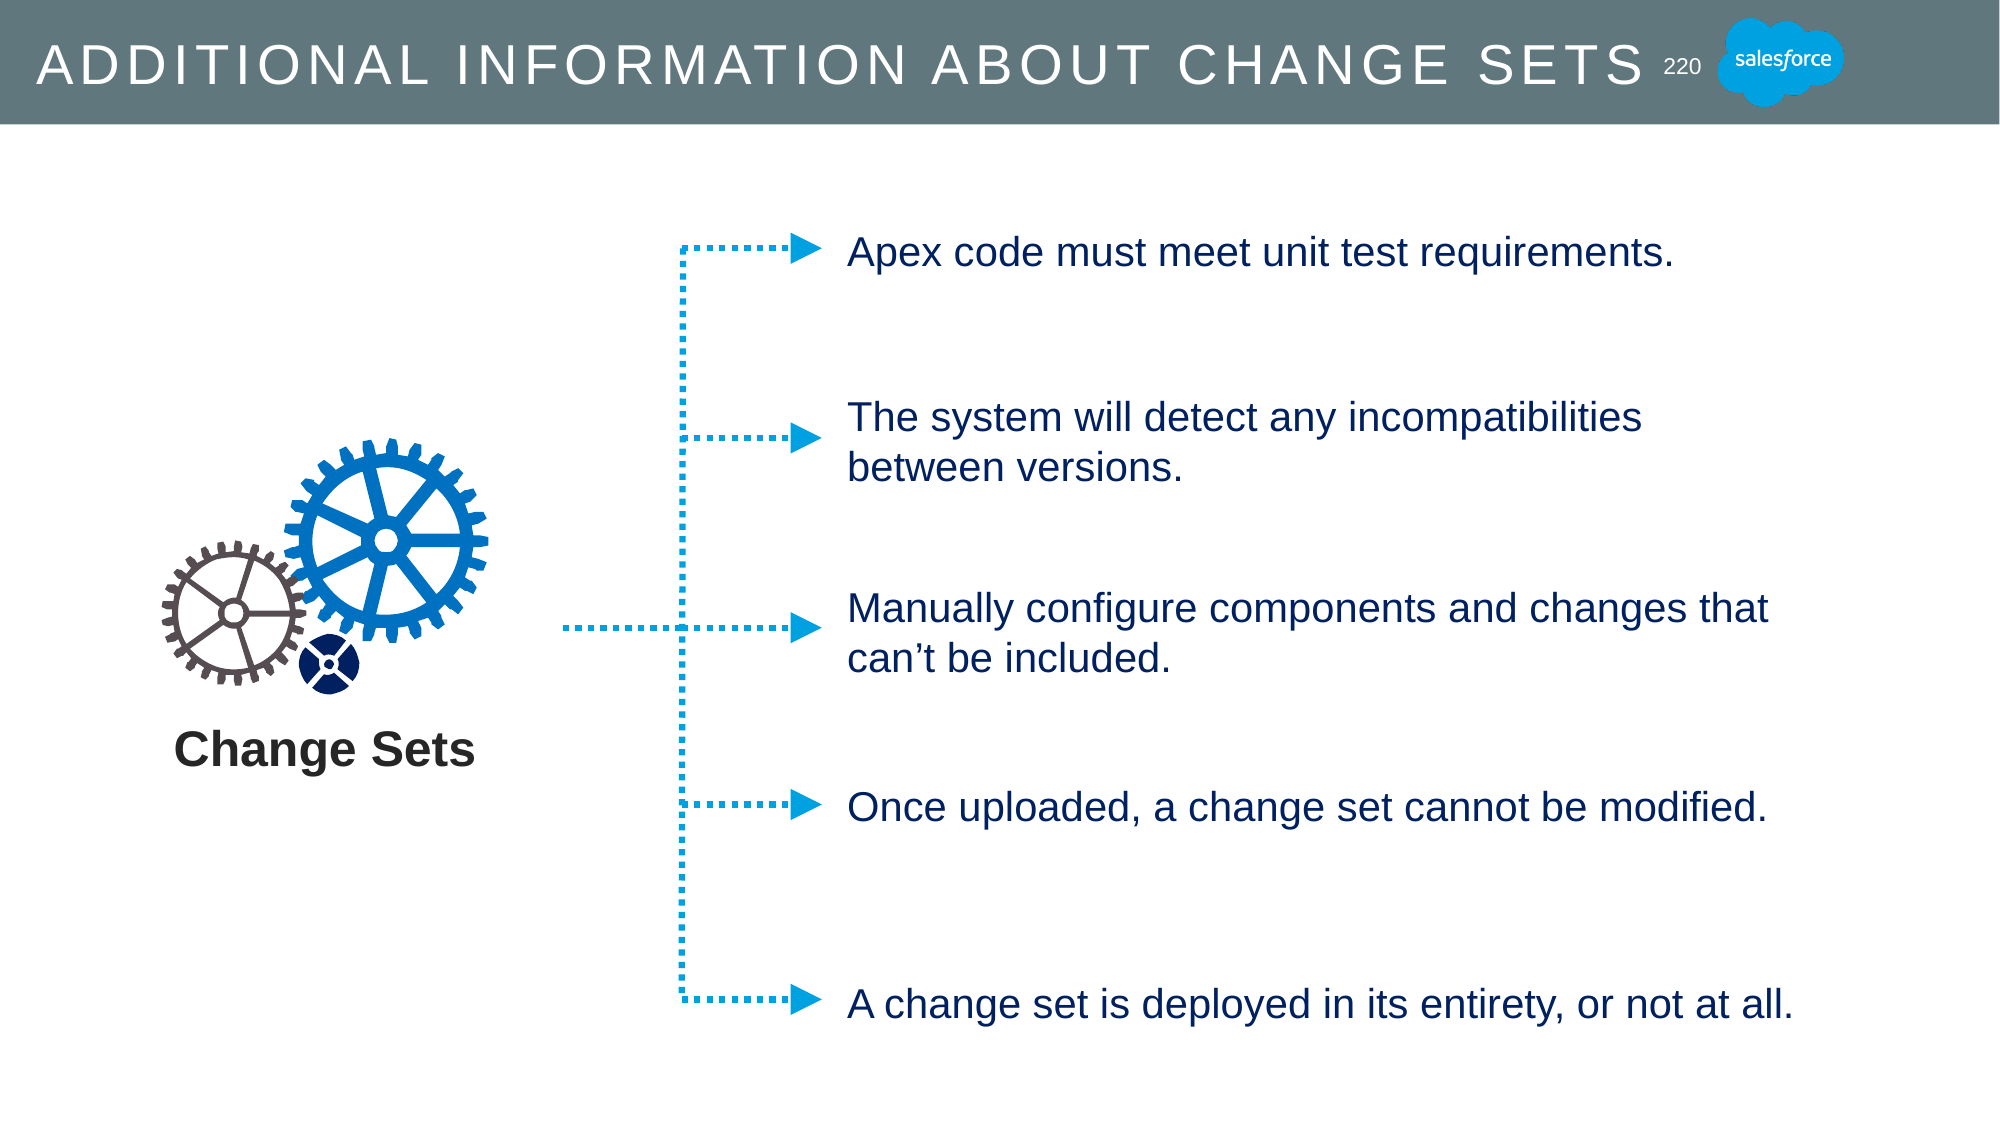

# Additional Information about Change Sets
220
Apex code must meet unit test requirements.
The system will detect any incompatibilities between versions.

Manually configure components and changes that can’t be included.
Change Sets
Once uploaded, a change set cannot be modified.
A change set is deployed in its entirety, or not at all.